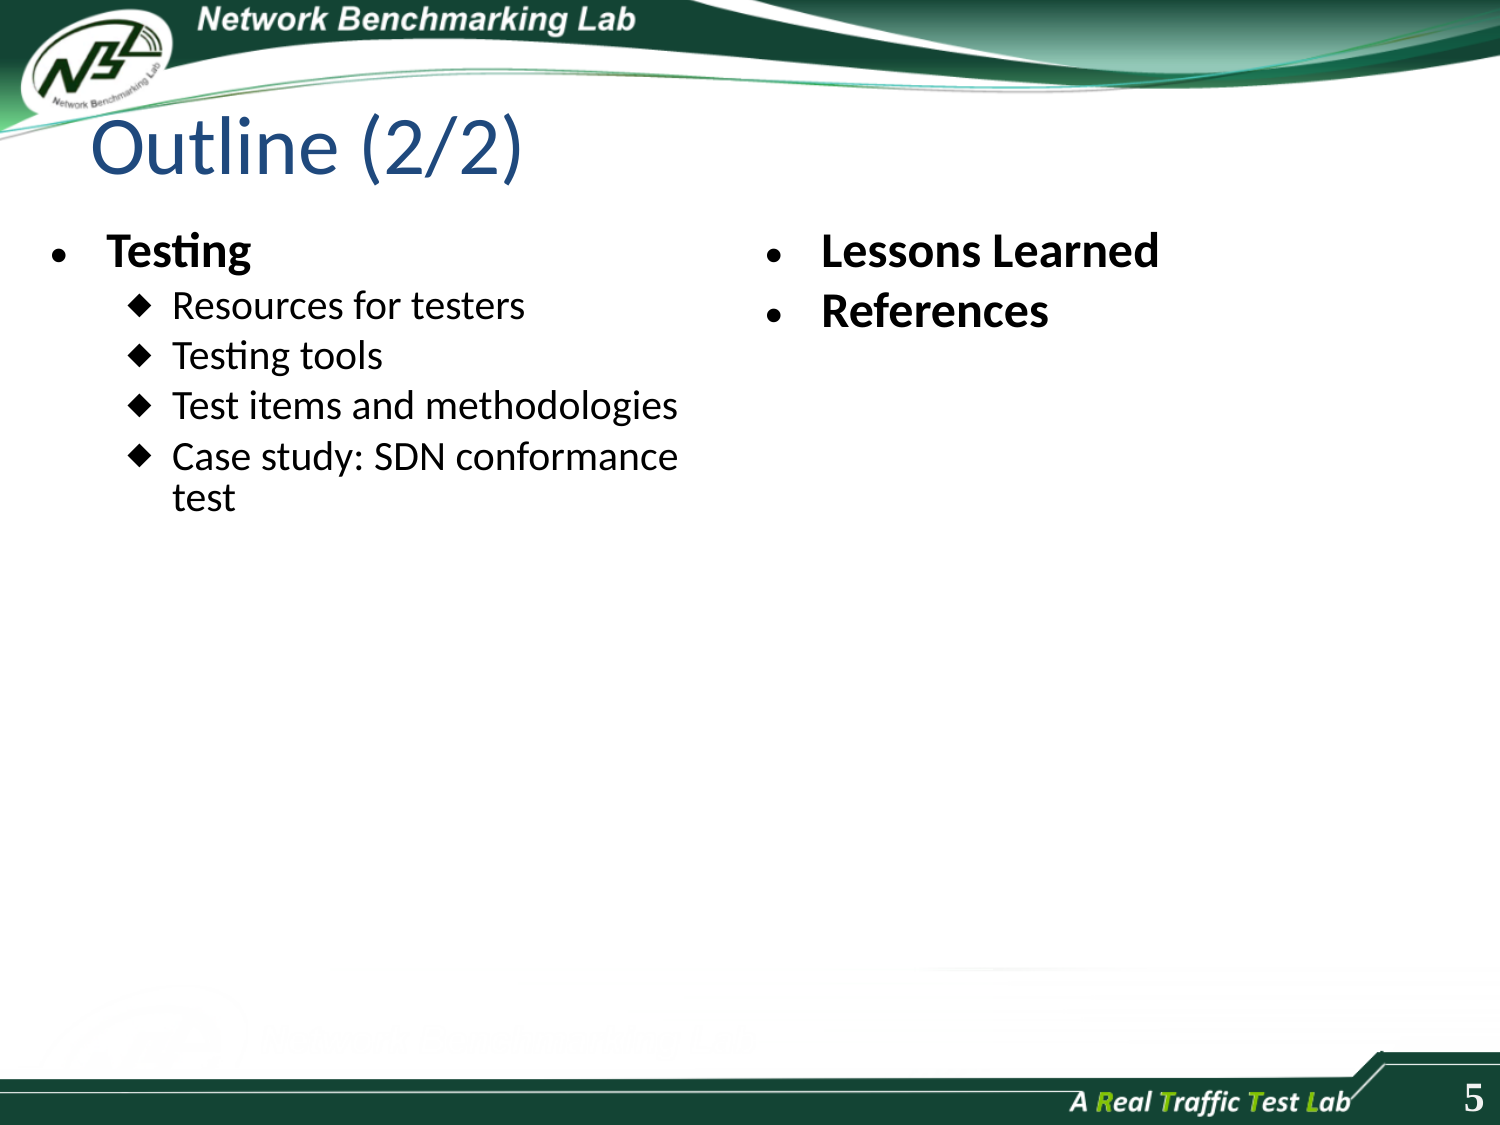

# Outline (2/2)
| Testing Resources for testers Testing tools Test items and methodologies Case study: SDN conformance test | Lessons Learned References |
| --- | --- |
5